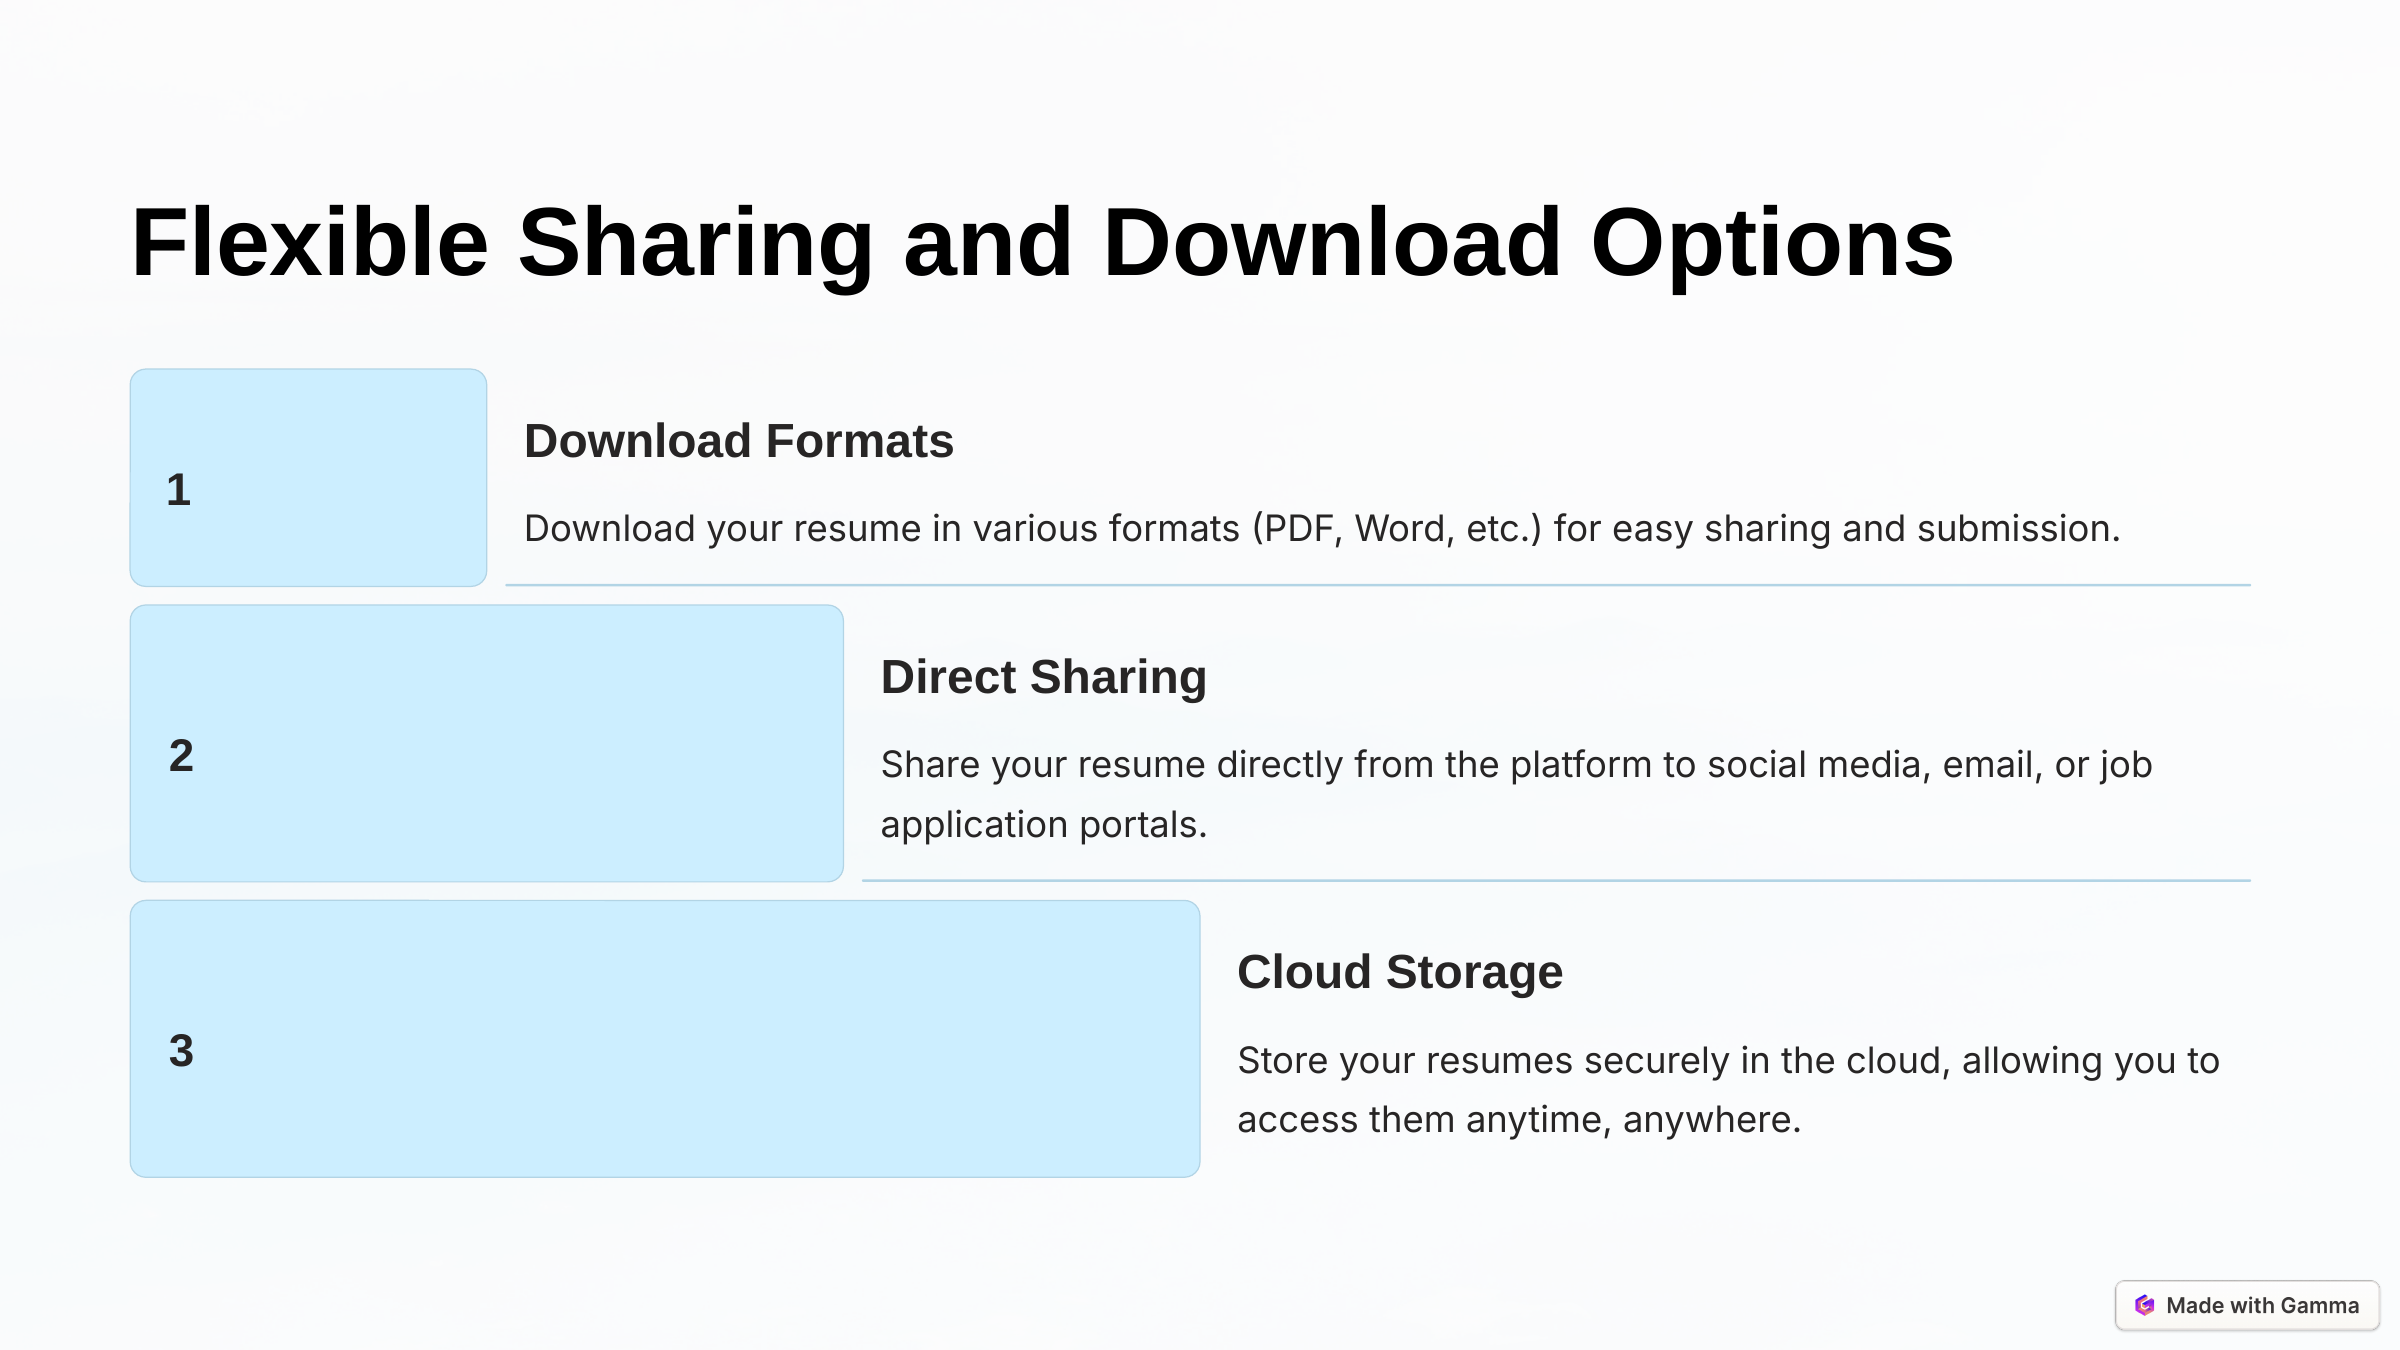

Flexible Sharing and Download Options

Download Formats
1
Download your resume in various formats (PDF, Word, etc.) for easy sharing and submission.

Direct Sharing
2
Share your resume directly from the platform to social media, email, or job application portals.

Cloud Storage
3
Store your resumes securely in the cloud, allowing you to access them anytime, anywhere.